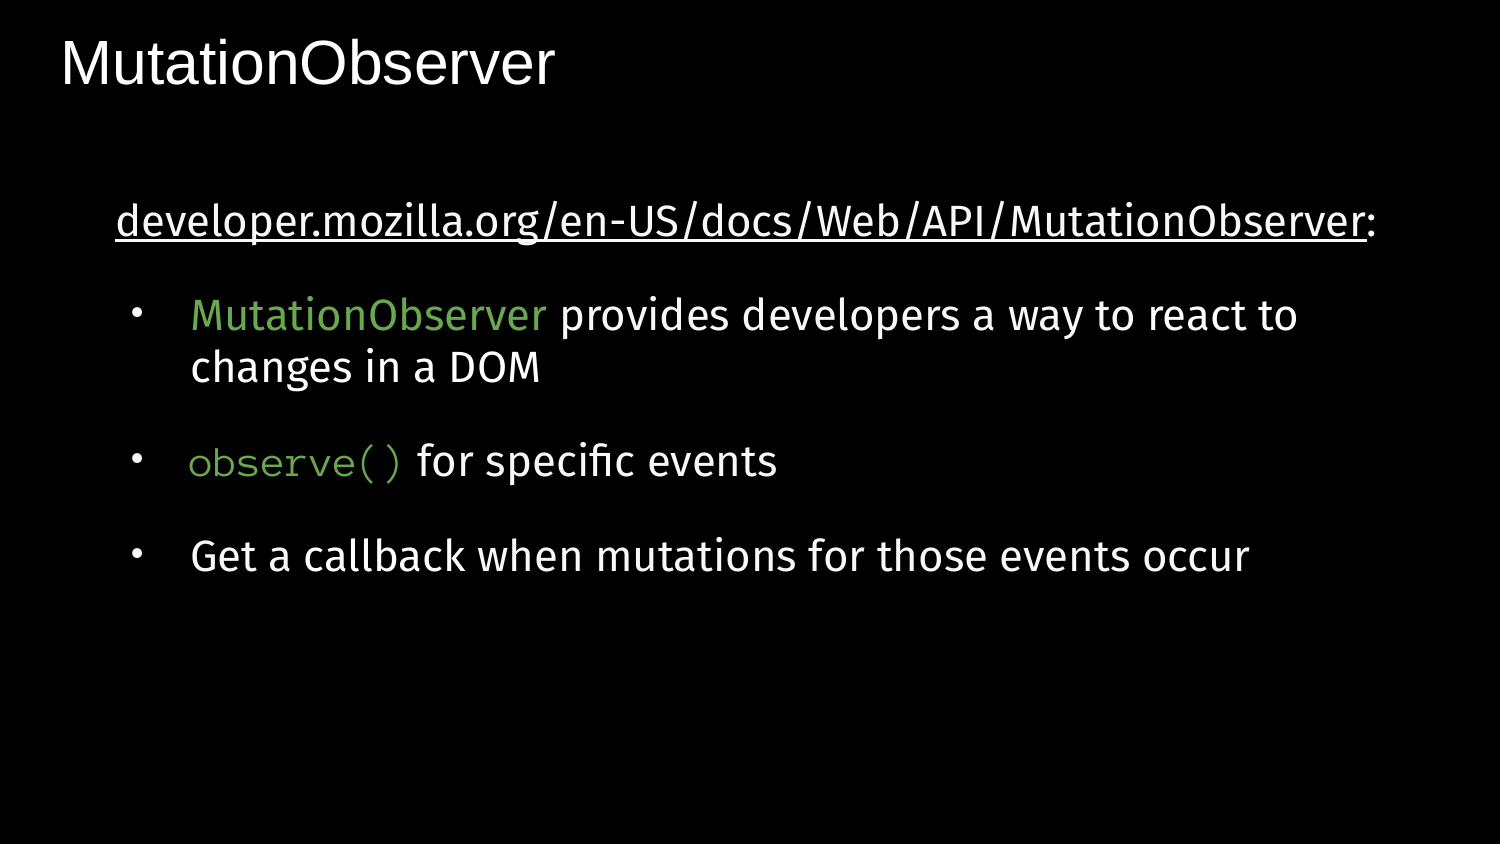

# MutationObserver

developer.mozilla.org/en-US/docs/Web/API/MutationObserver:
MutationObserver provides developers a way to react to changes in a DOM
observe() for specific events
Get a callback when mutations for those events occur